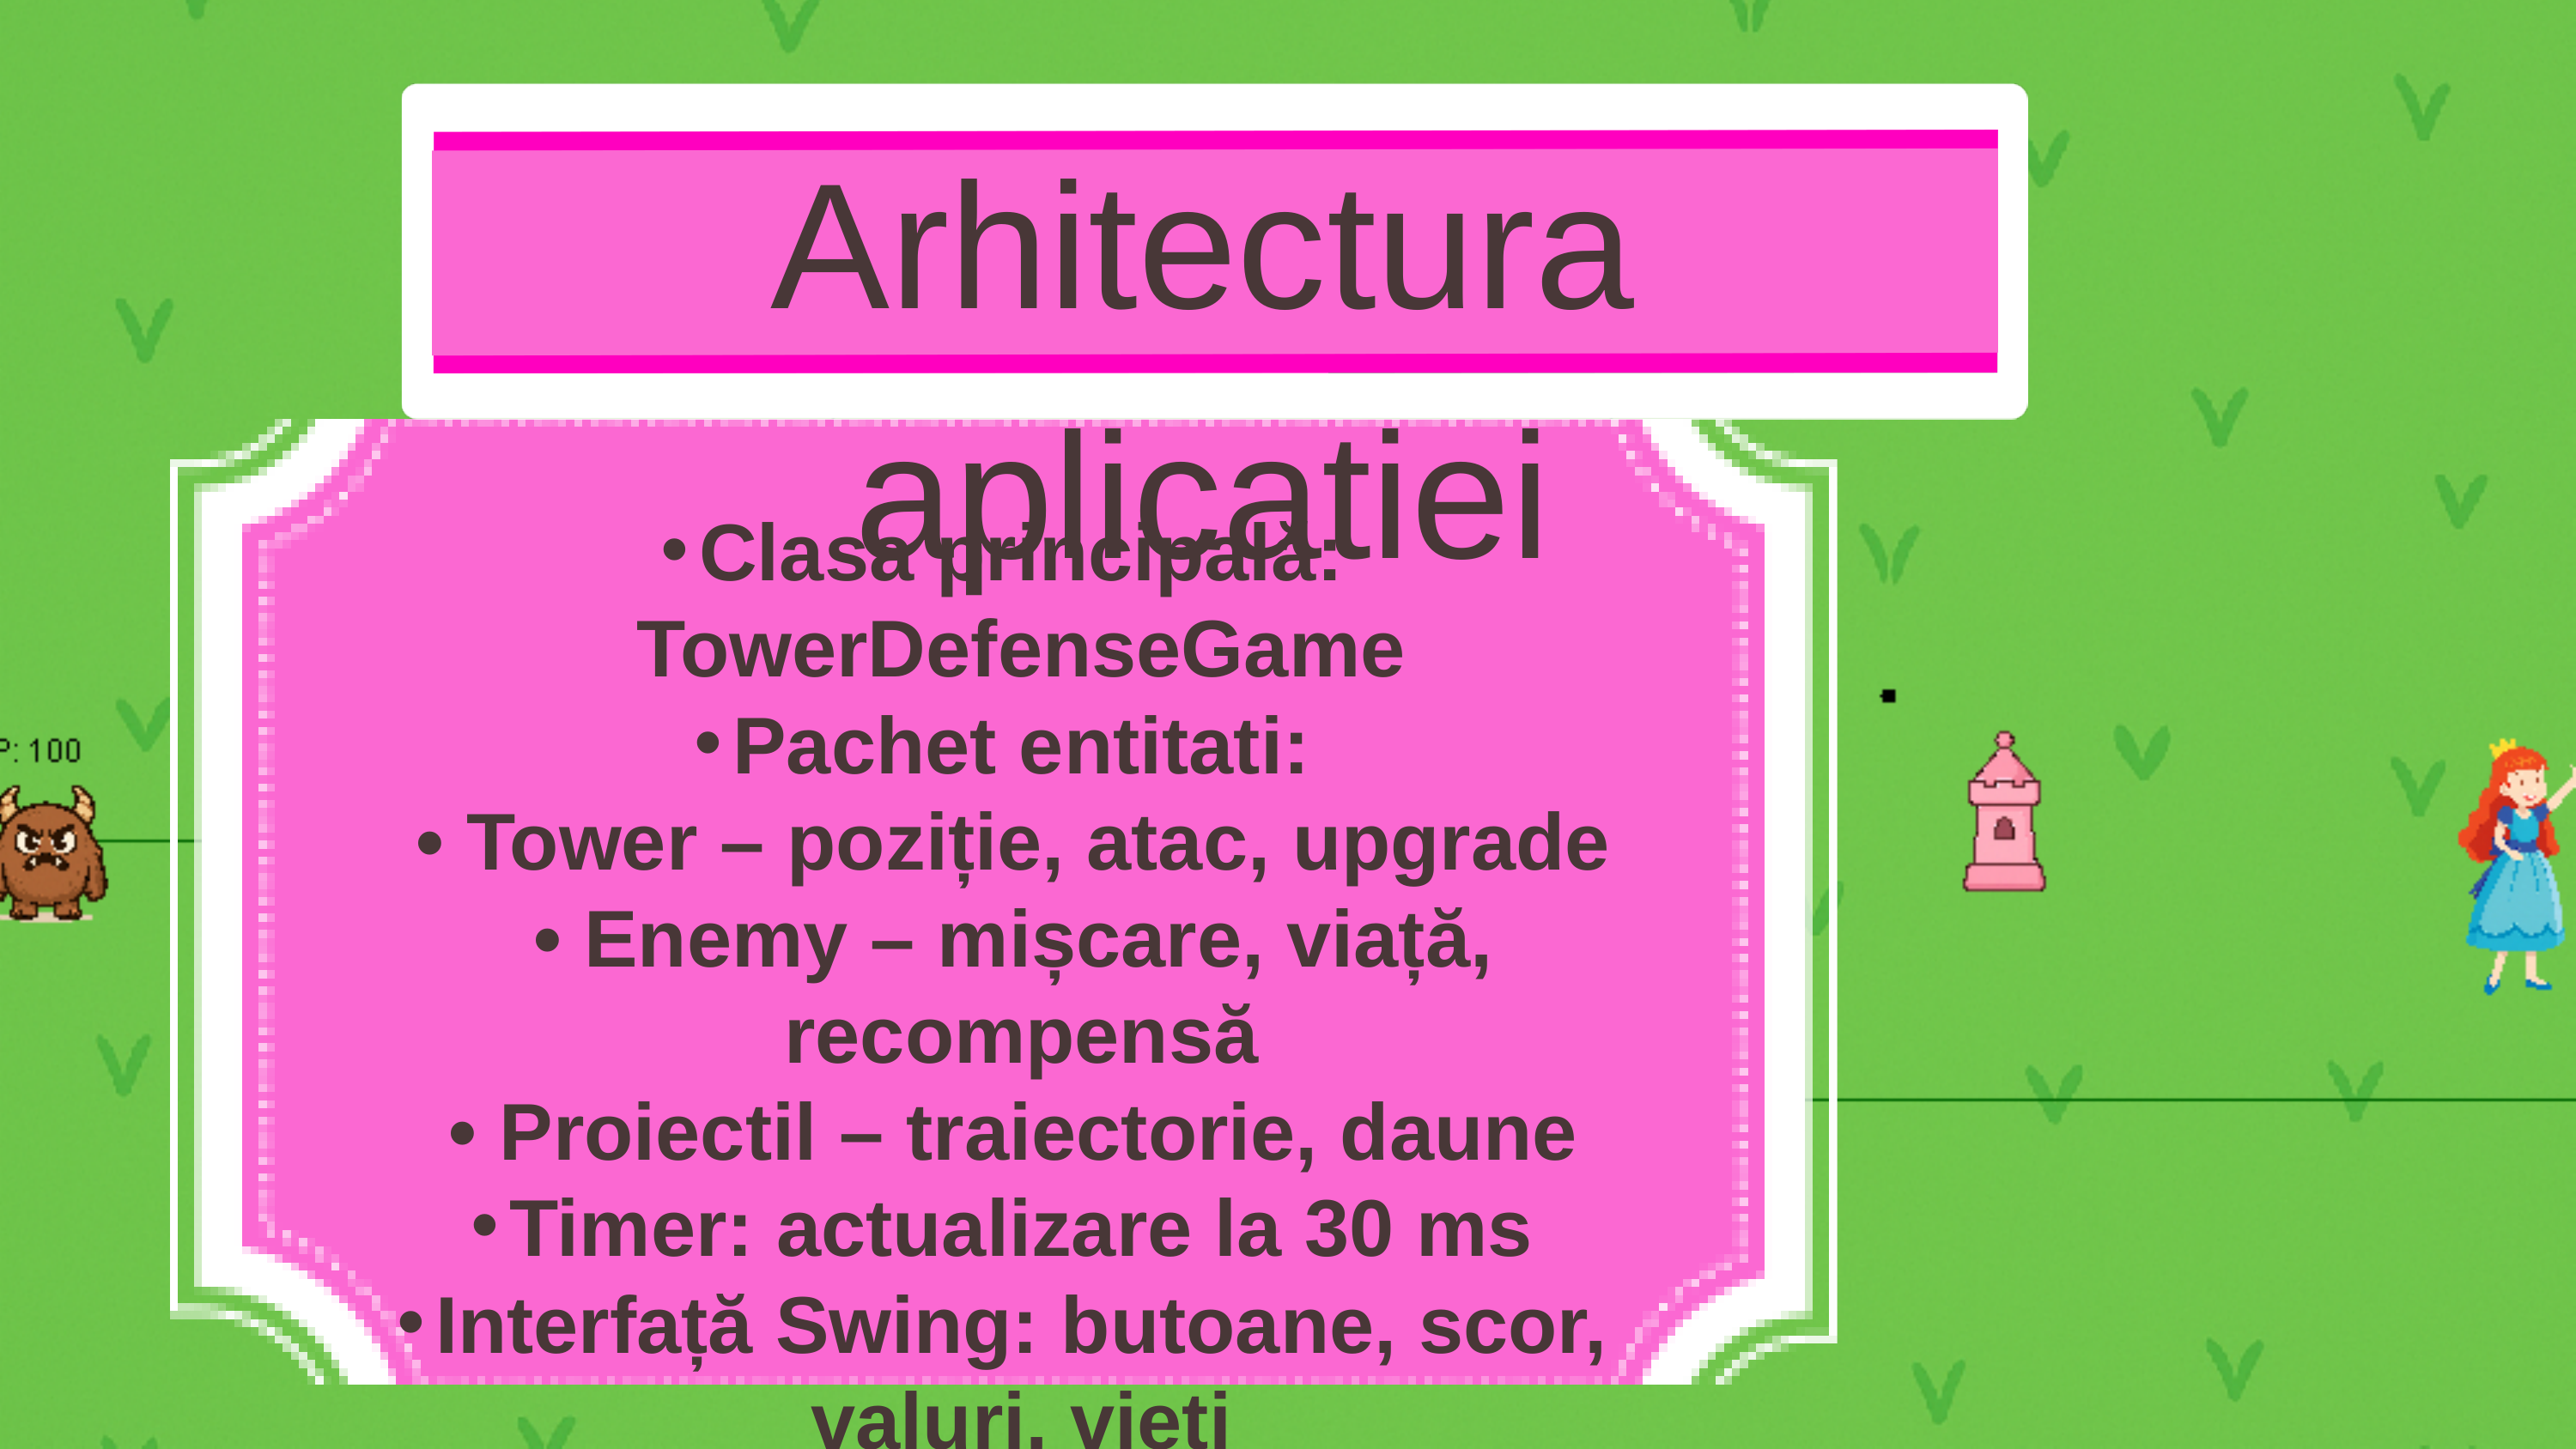

Arhitectura aplicatiei

Clasa principală: TowerDefenseGame
Pachet entitati:
 • Tower – poziție, atac, upgrade
 • Enemy – mișcare, viață, recompensă
 • Proiectil – traiectorie, daune
Timer: actualizare la 30 ms
Interfață Swing: butoane, scor, valuri, vieți